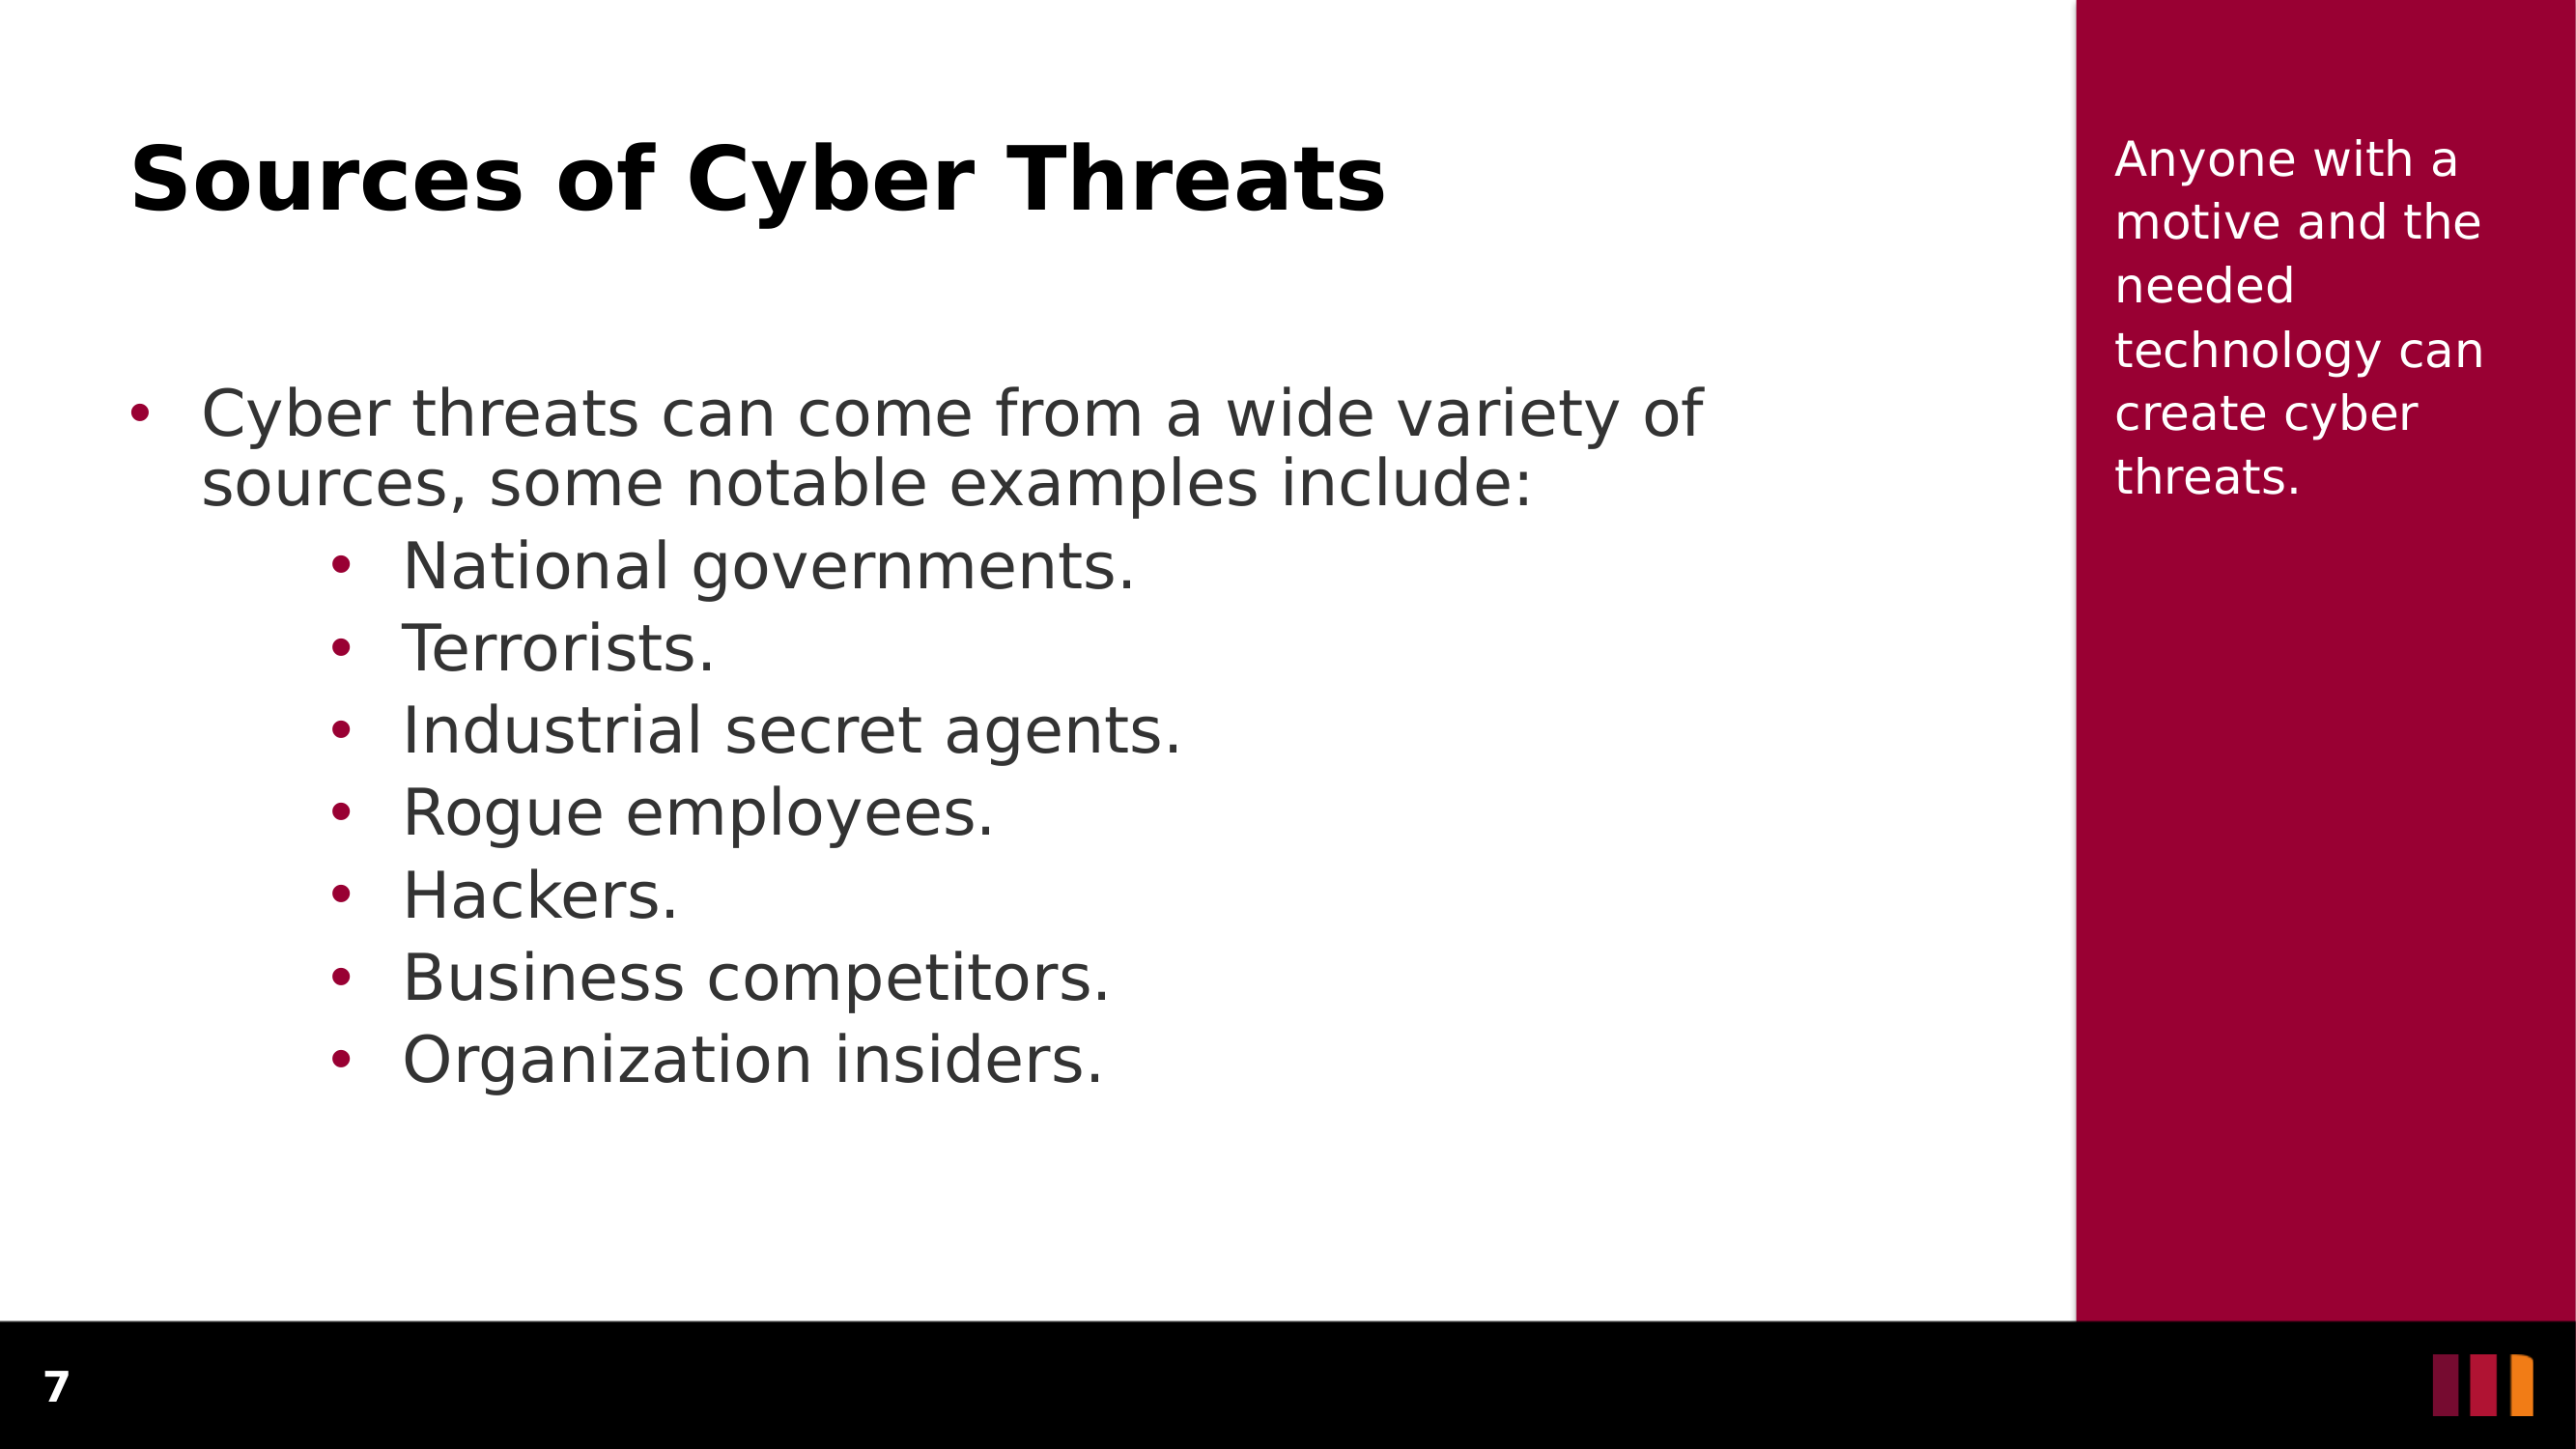

# Sources of Cyber Threats
Anyone with a motive and the needed technology can create cyber threats.
Cyber threats can come from a wide variety of sources, some notable examples include:
National governments.
Terrorists.
Industrial secret agents.
Rogue employees.
Hackers.
Business competitors.
Organization insiders.

7